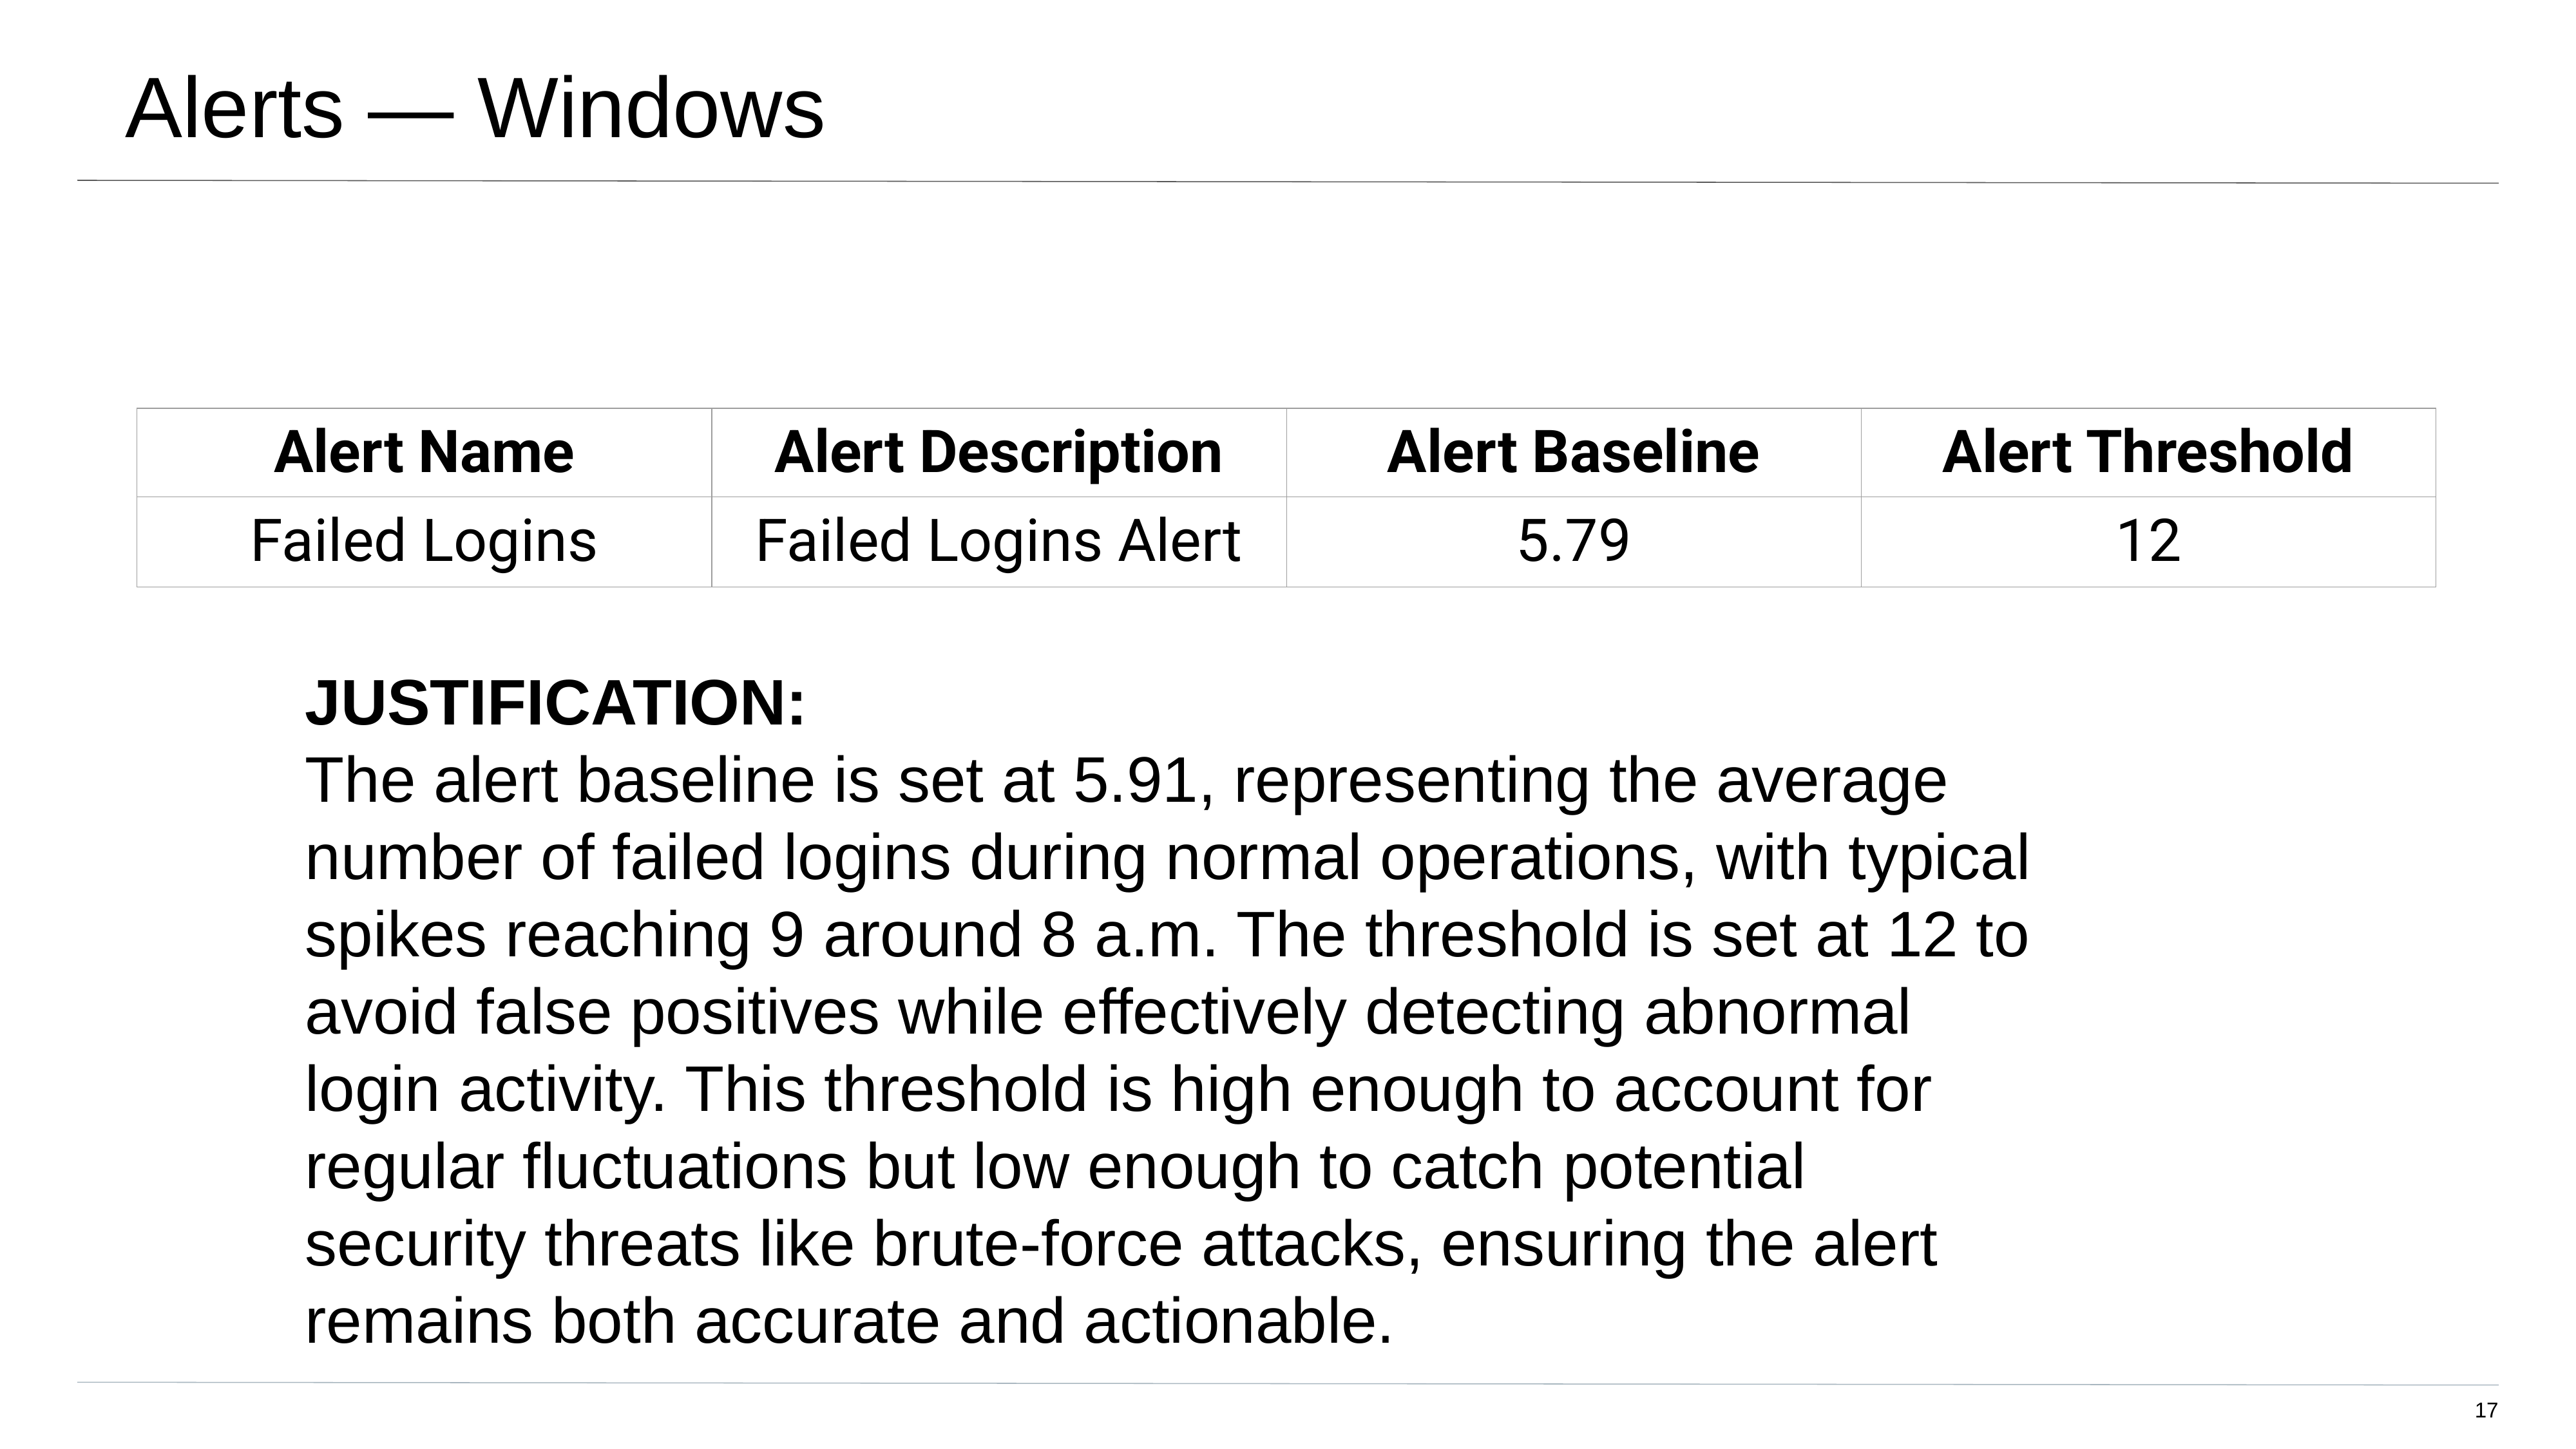

# Alerts — Windows

| Alert Name | Alert Description | Alert Baseline | Alert Threshold |
| --- | --- | --- | --- |
| Failed Logins | Failed Logins Alert | 5.79 | 12 |
JUSTIFICATION:
The alert baseline is set at 5.91, representing the average number of failed logins during normal operations, with typical spikes reaching 9 around 8 a.m. The threshold is set at 12 to avoid false positives while effectively detecting abnormal login activity. This threshold is high enough to account for regular fluctuations but low enough to catch potential security threats like brute-force attacks, ensuring the alert remains both accurate and actionable.
17